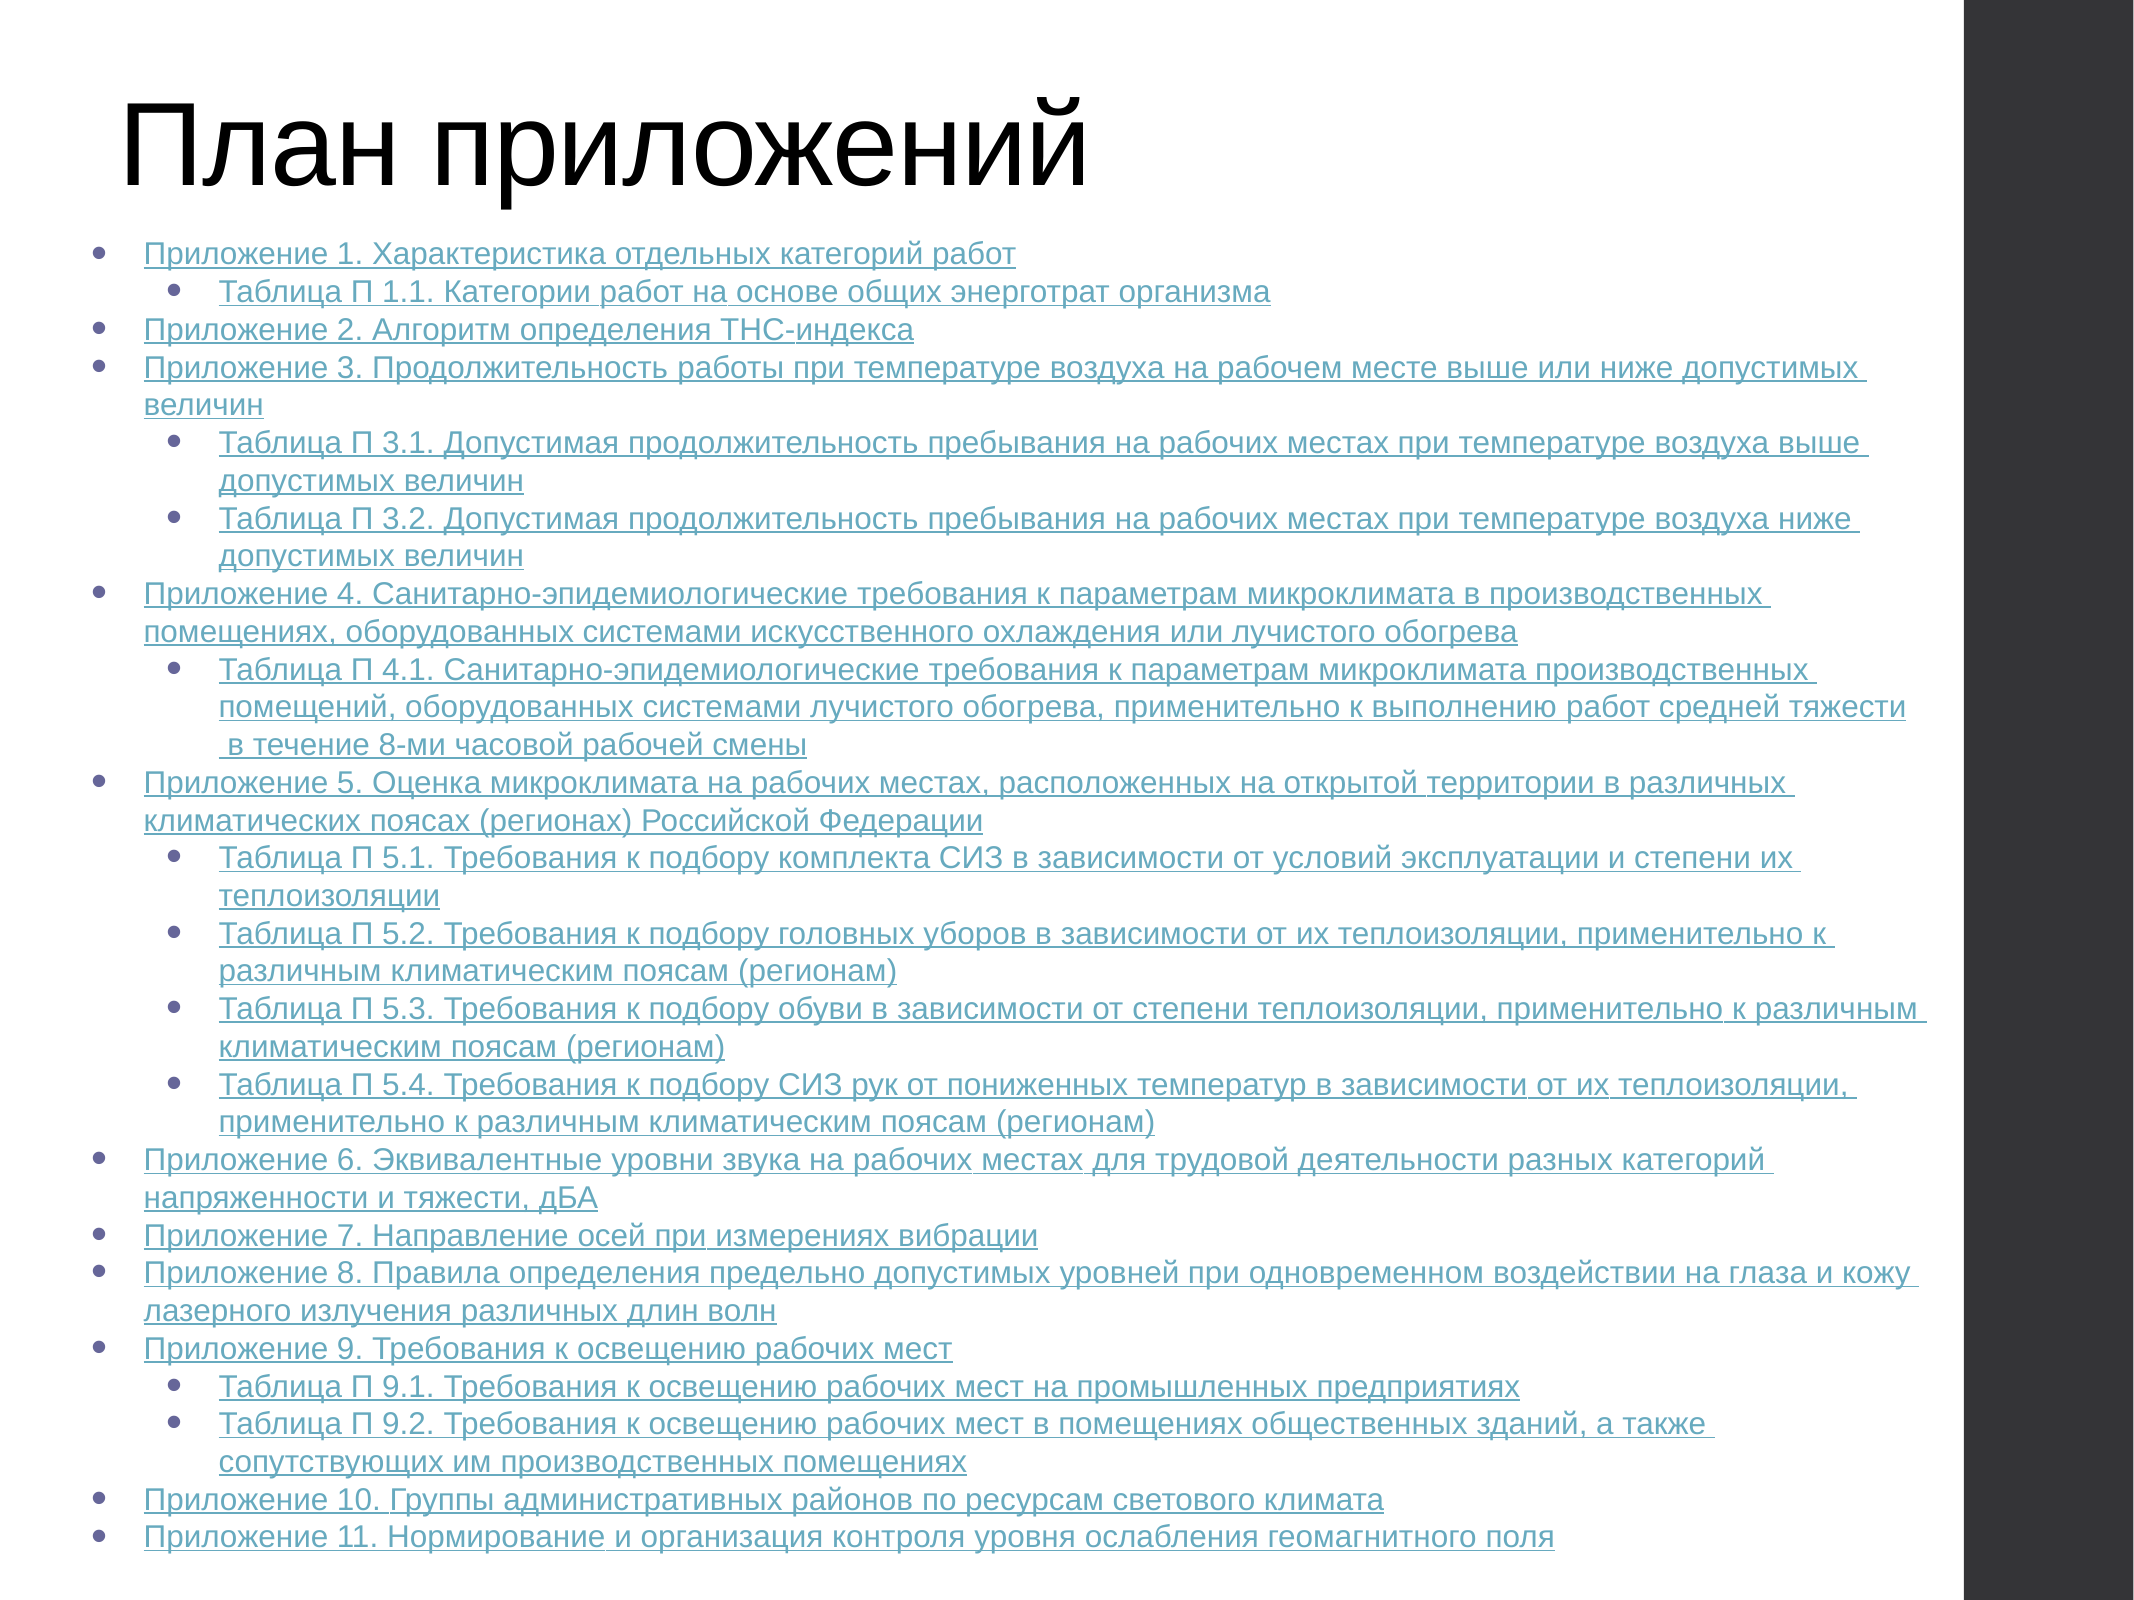

# План приложений
Приложение 1. Характеристика отдельных категорий работ
Таблица П 1.1. Категории работ на основе общих энерготрат организма
Приложение 2. Алгоритм определения ТНС-индекса
Приложение 3. Продолжительность работы при температуре воздуха на рабочем месте выше или ниже допустимых величин
Таблица П 3.1. Допустимая продолжительность пребывания на рабочих местах при температуре воздуха выше допустимых величин
Таблица П 3.2. Допустимая продолжительность пребывания на рабочих местах при температуре воздуха ниже допустимых величин
Приложение 4. Санитарно-эпидемиологические требования к параметрам микроклимата в производственных помещениях, оборудованных системами искусственного охлаждения или лучистого обогрева
Таблица П 4.1. Санитарно-эпидемиологические требования к параметрам микроклимата производственных помещений, оборудованных системами лучистого обогрева, применительно к выполнению работ средней тяжести в течение 8-ми часовой рабочей смены
Приложение 5. Оценка микроклимата на рабочих местах, расположенных на открытой территории в различных климатических поясах (регионах) Российской Федерации
Таблица П 5.1. Требования к подбору комплекта СИЗ в зависимости от условий эксплуатации и степени их теплоизоляции
Таблица П 5.2. Требования к подбору головных уборов в зависимости от их теплоизоляции, применительно к различным климатическим поясам (регионам)
Таблица П 5.3. Требования к подбору обуви в зависимости от степени теплоизоляции, применительно к различным климатическим поясам (регионам)
Таблица П 5.4. Требования к подбору СИЗ рук от пониженных температур в зависимости от их теплоизоляции, применительно к различным климатическим поясам (регионам)
Приложение 6. Эквивалентные уровни звука на рабочих местах для трудовой деятельности разных категорий напряженности и тяжести, дБА
Приложение 7. Направление осей при измерениях вибрации
Приложение 8. Правила определения предельно допустимых уровней при одновременном воздействии на глаза и кожу лазерного излучения различных длин волн
Приложение 9. Требования к освещению рабочих мест
Таблица П 9.1. Требования к освещению рабочих мест на промышленных предприятиях
Таблица П 9.2. Требования к освещению рабочих мест в помещениях общественных зданий, а также сопутствующих им производственных помещениях
Приложение 10. Группы административных районов по ресурсам светового климата
Приложение 11. Нормирование и организация контроля уровня ослабления геомагнитного поля